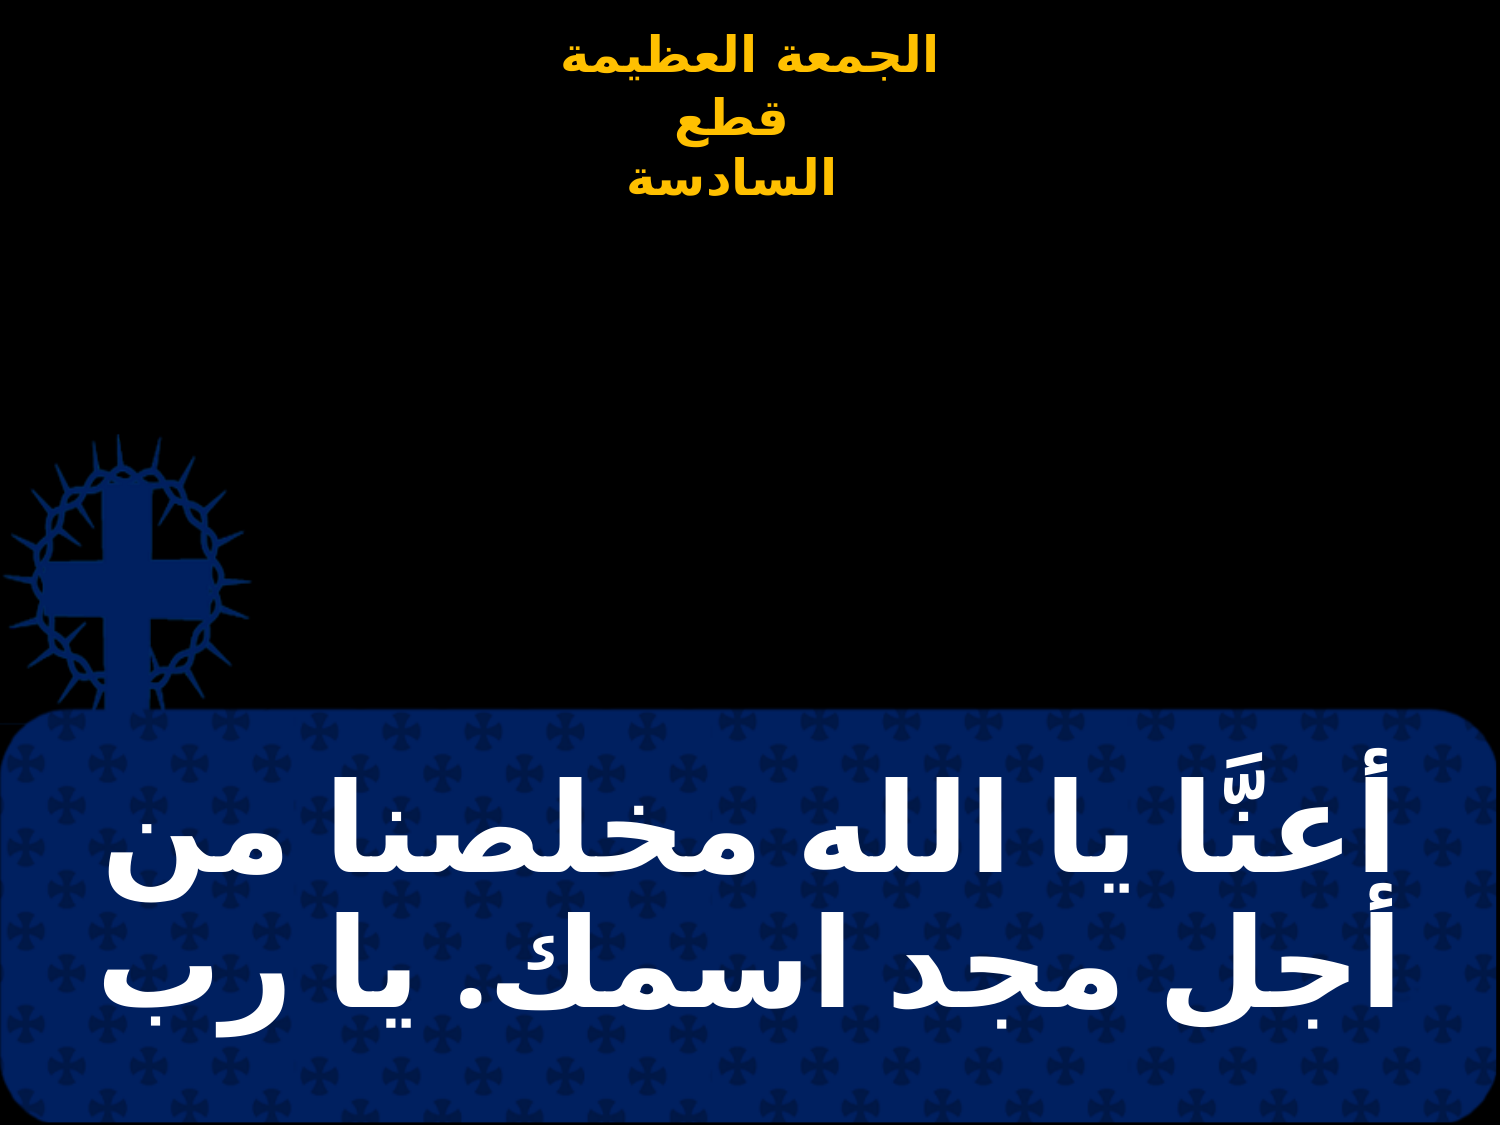

أعنَّا يا الله مخلصنا من
أجل مجد اسمك. يا رب